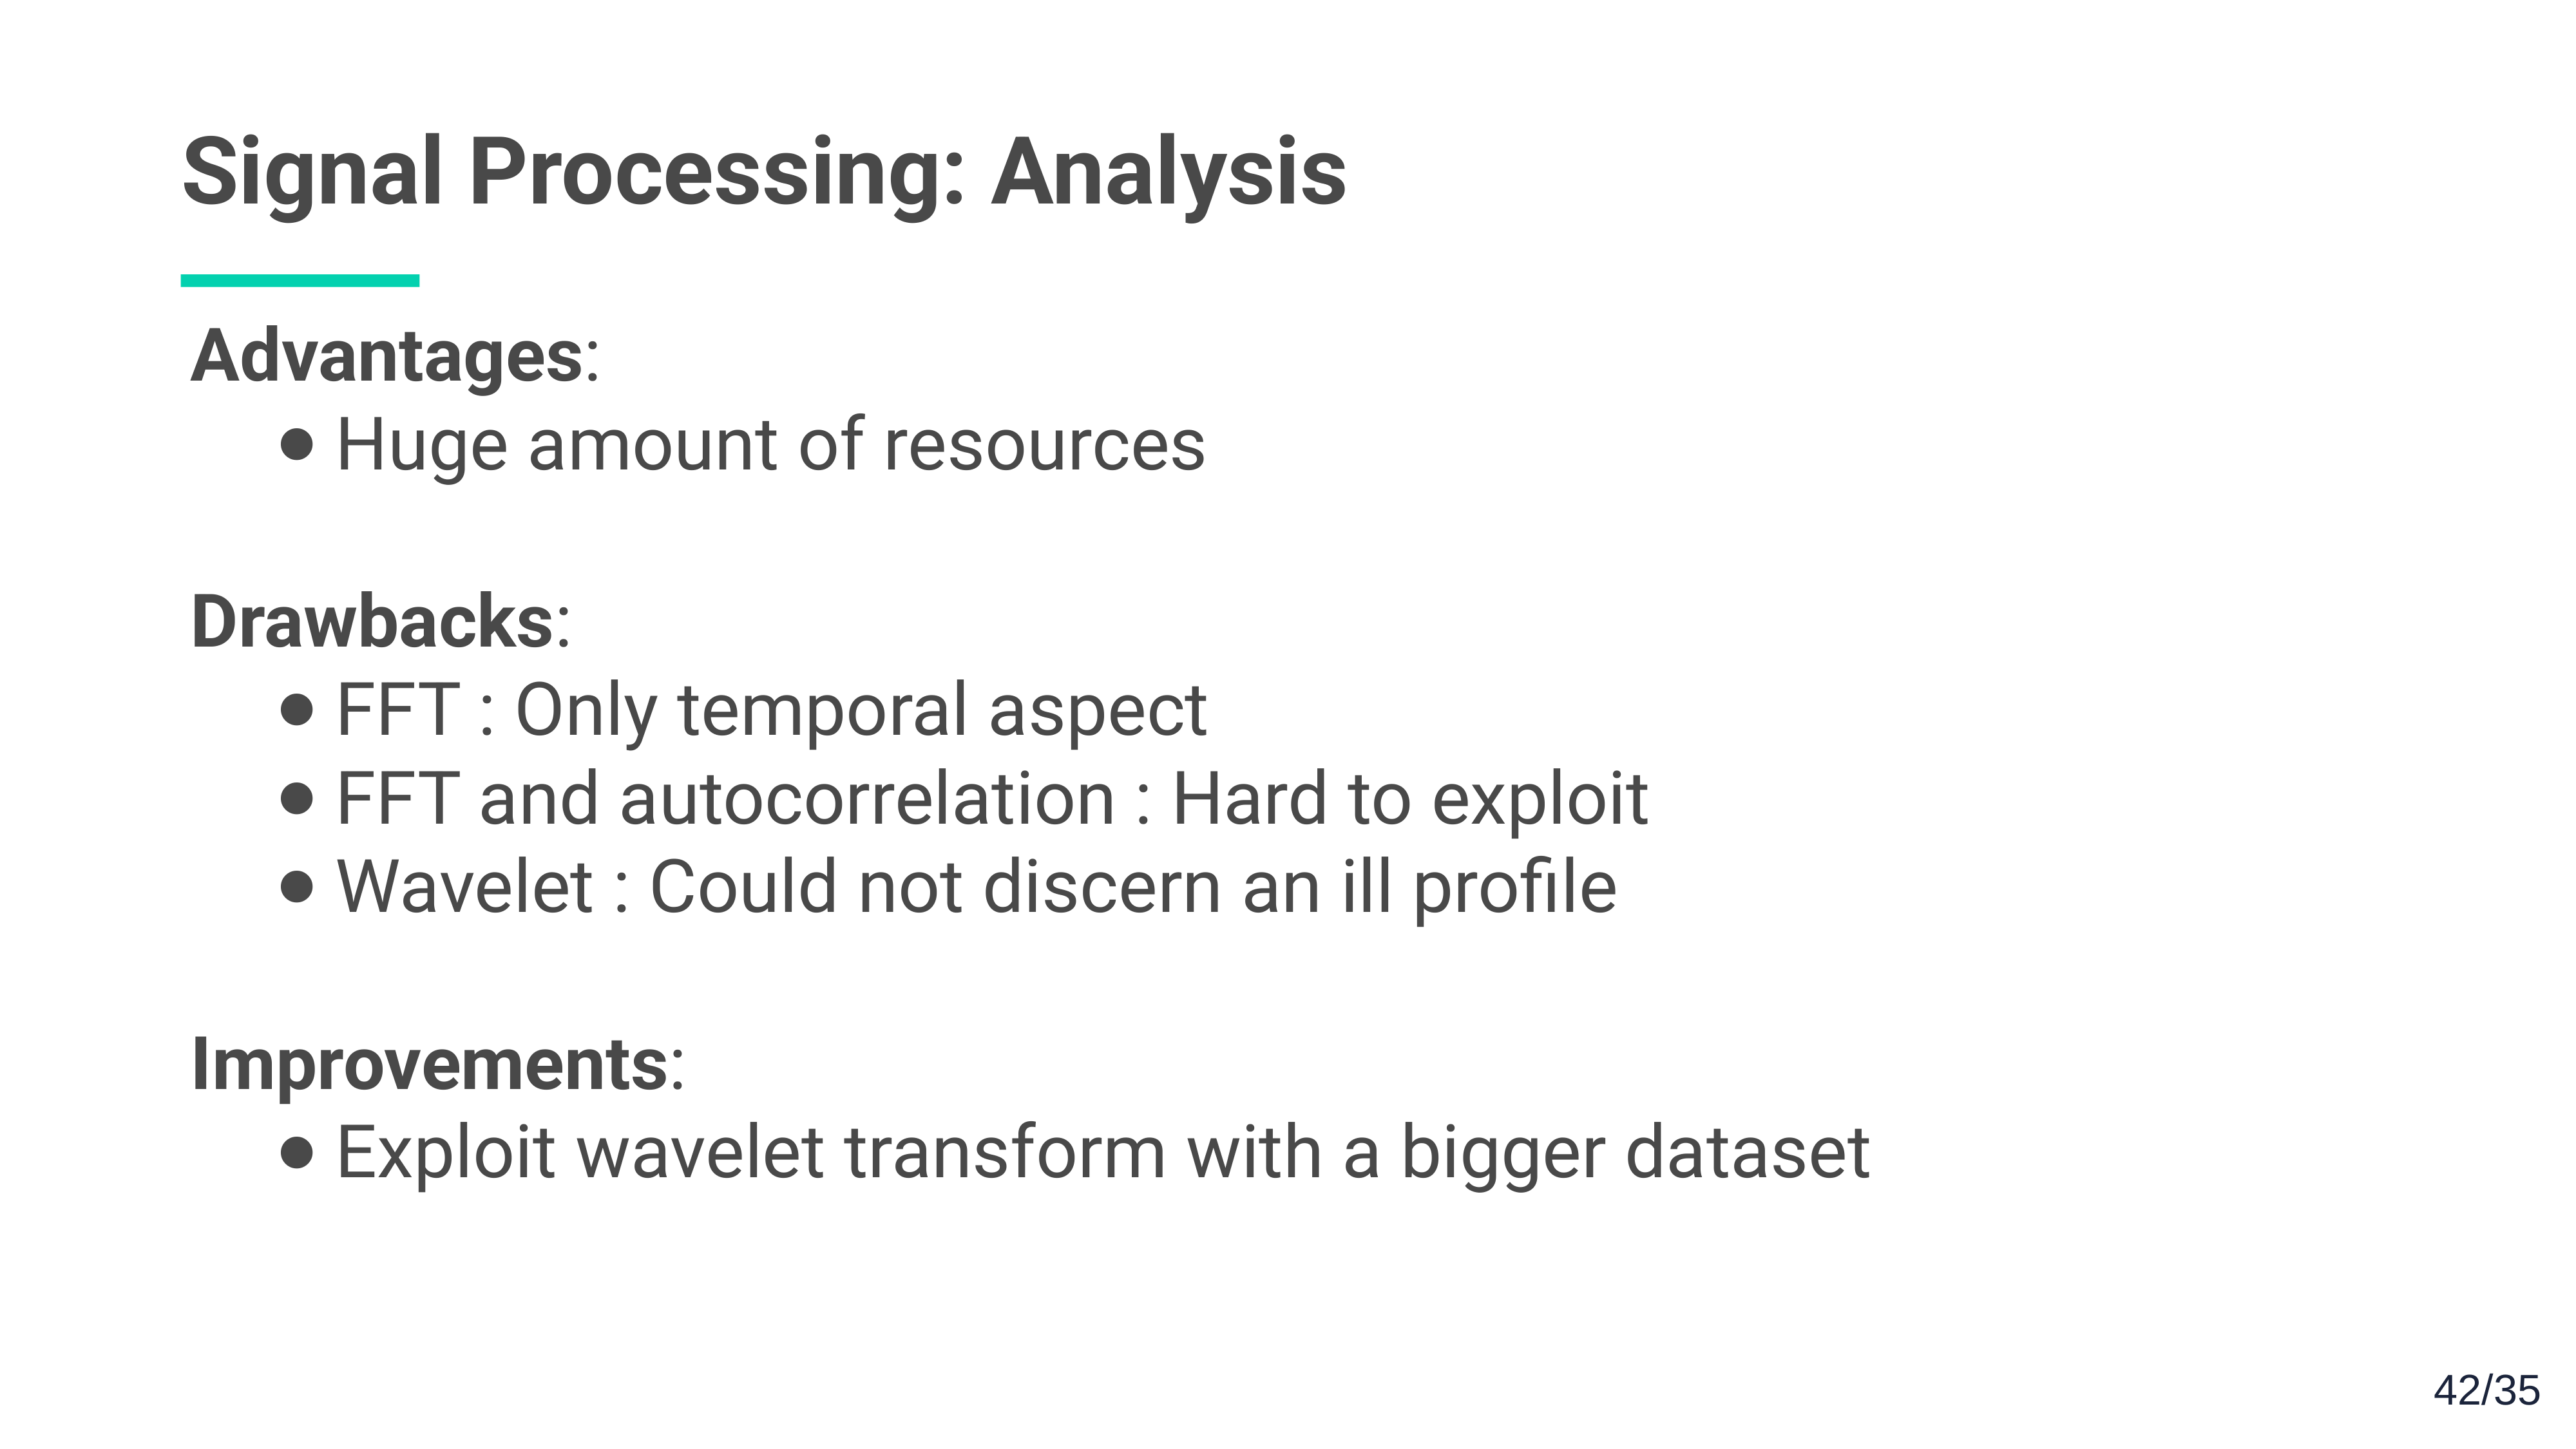

Signal Processing: Analysis

Advantages:
Huge amount of resources

Drawbacks:
FFT : Only temporal aspect
FFT and autocorrelation : Hard to exploit
Wavelet : Could not discern an ill profile

Improvements:
Exploit wavelet transform with a bigger dataset
42/35